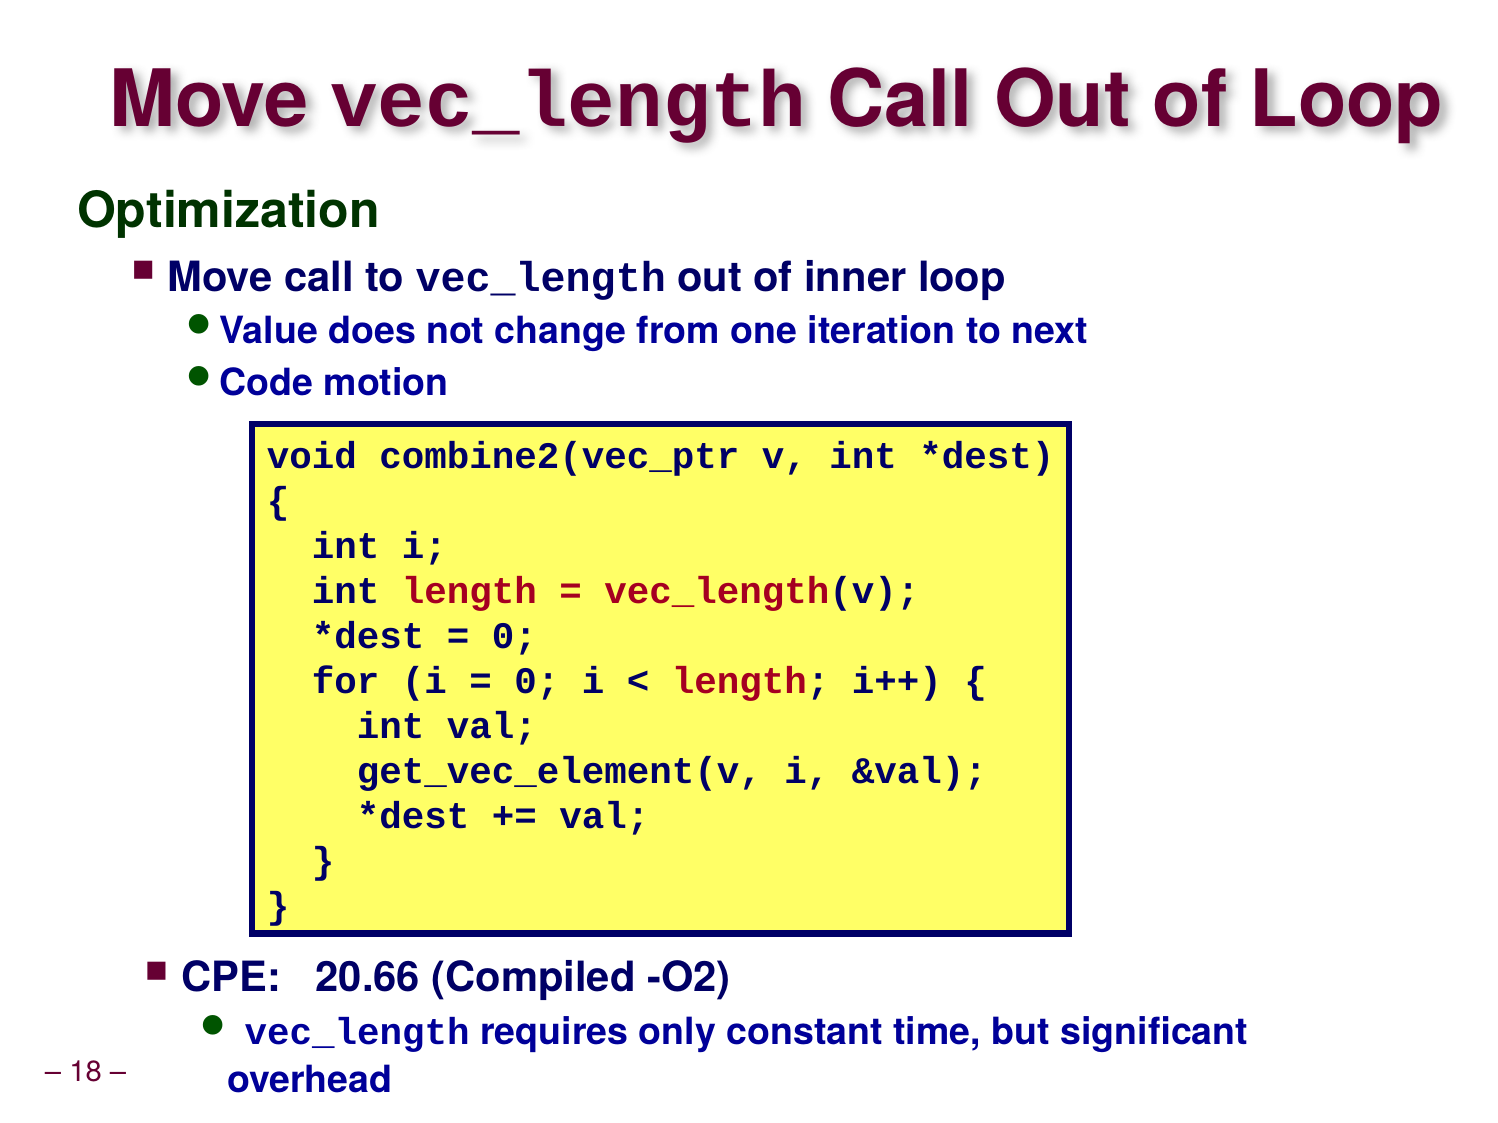

# Move vec_length Call Out of Loop
Optimization
Move call to vec_length out of inner loop
Value does not change from one iteration to next
Code motion
void combine2(vec_ptr v, int *dest)
{
  int i;
  int length = vec_length(v);
  *dest = 0;
  for (i = 0; i < length; i++) {
    int val;
    get_vec_element(v, i, &val);
    *dest += val;
  }
}
CPE:   20.66 (Compiled -O2)
 vec_length requires only constant time, but significant overhead